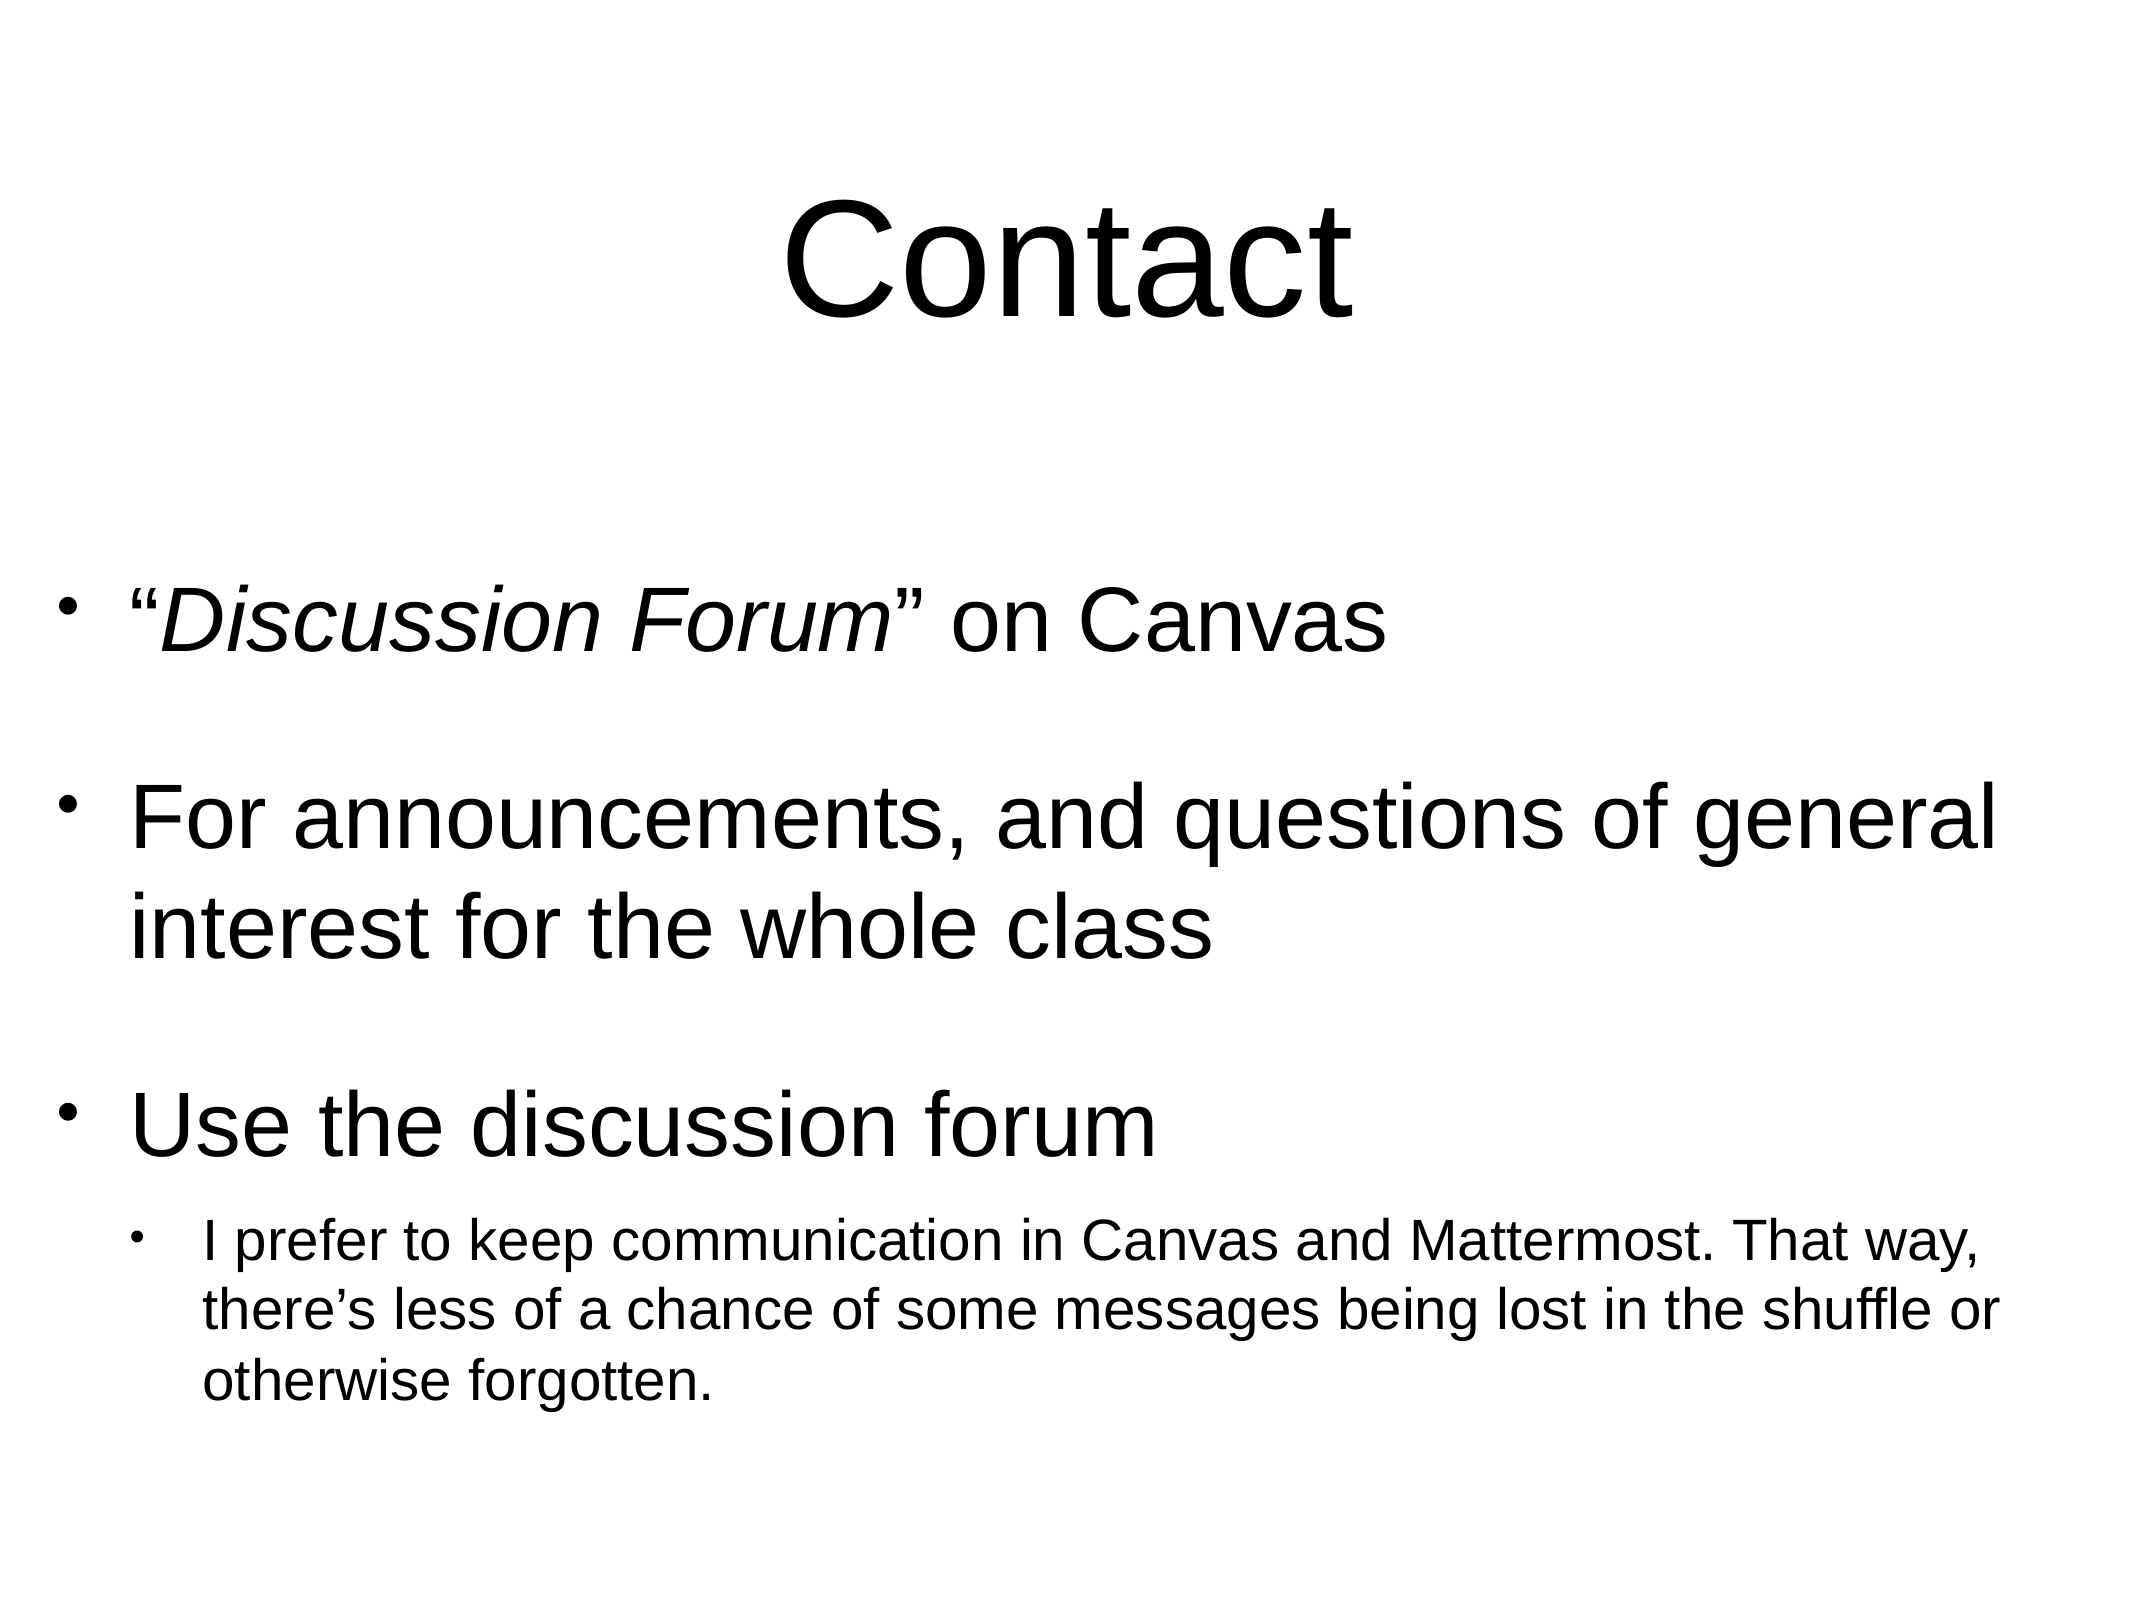

# Contact
“Discussion Forum” on Canvas
For announcements, and questions of general interest for the whole class
Use the discussion forum
I prefer to keep communication in Canvas and Mattermost. That way, there’s less of a chance of some messages being lost in the shuffle or otherwise forgotten.